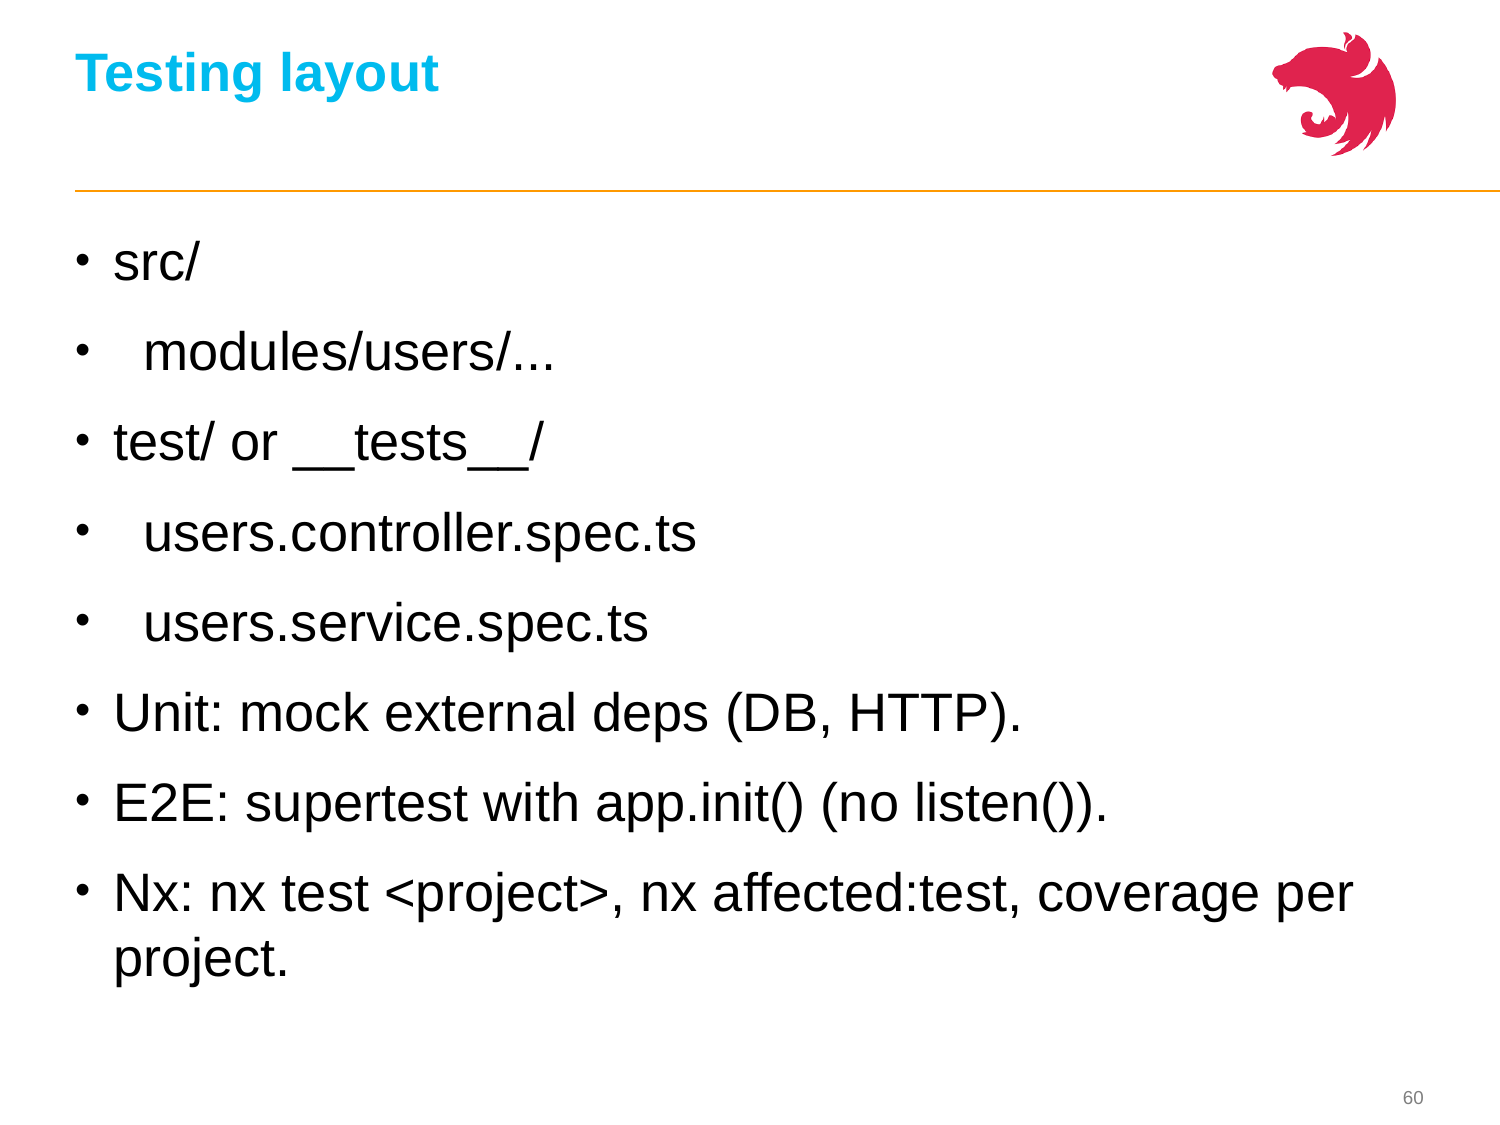

# Testing layout
src/
  modules/users/...
test/ or __tests__/
  users.controller.spec.ts
  users.service.spec.ts
Unit: mock external deps (DB, HTTP).
E2E: supertest with app.init() (no listen()).
Nx: nx test <project>, nx affected:test, coverage per project.